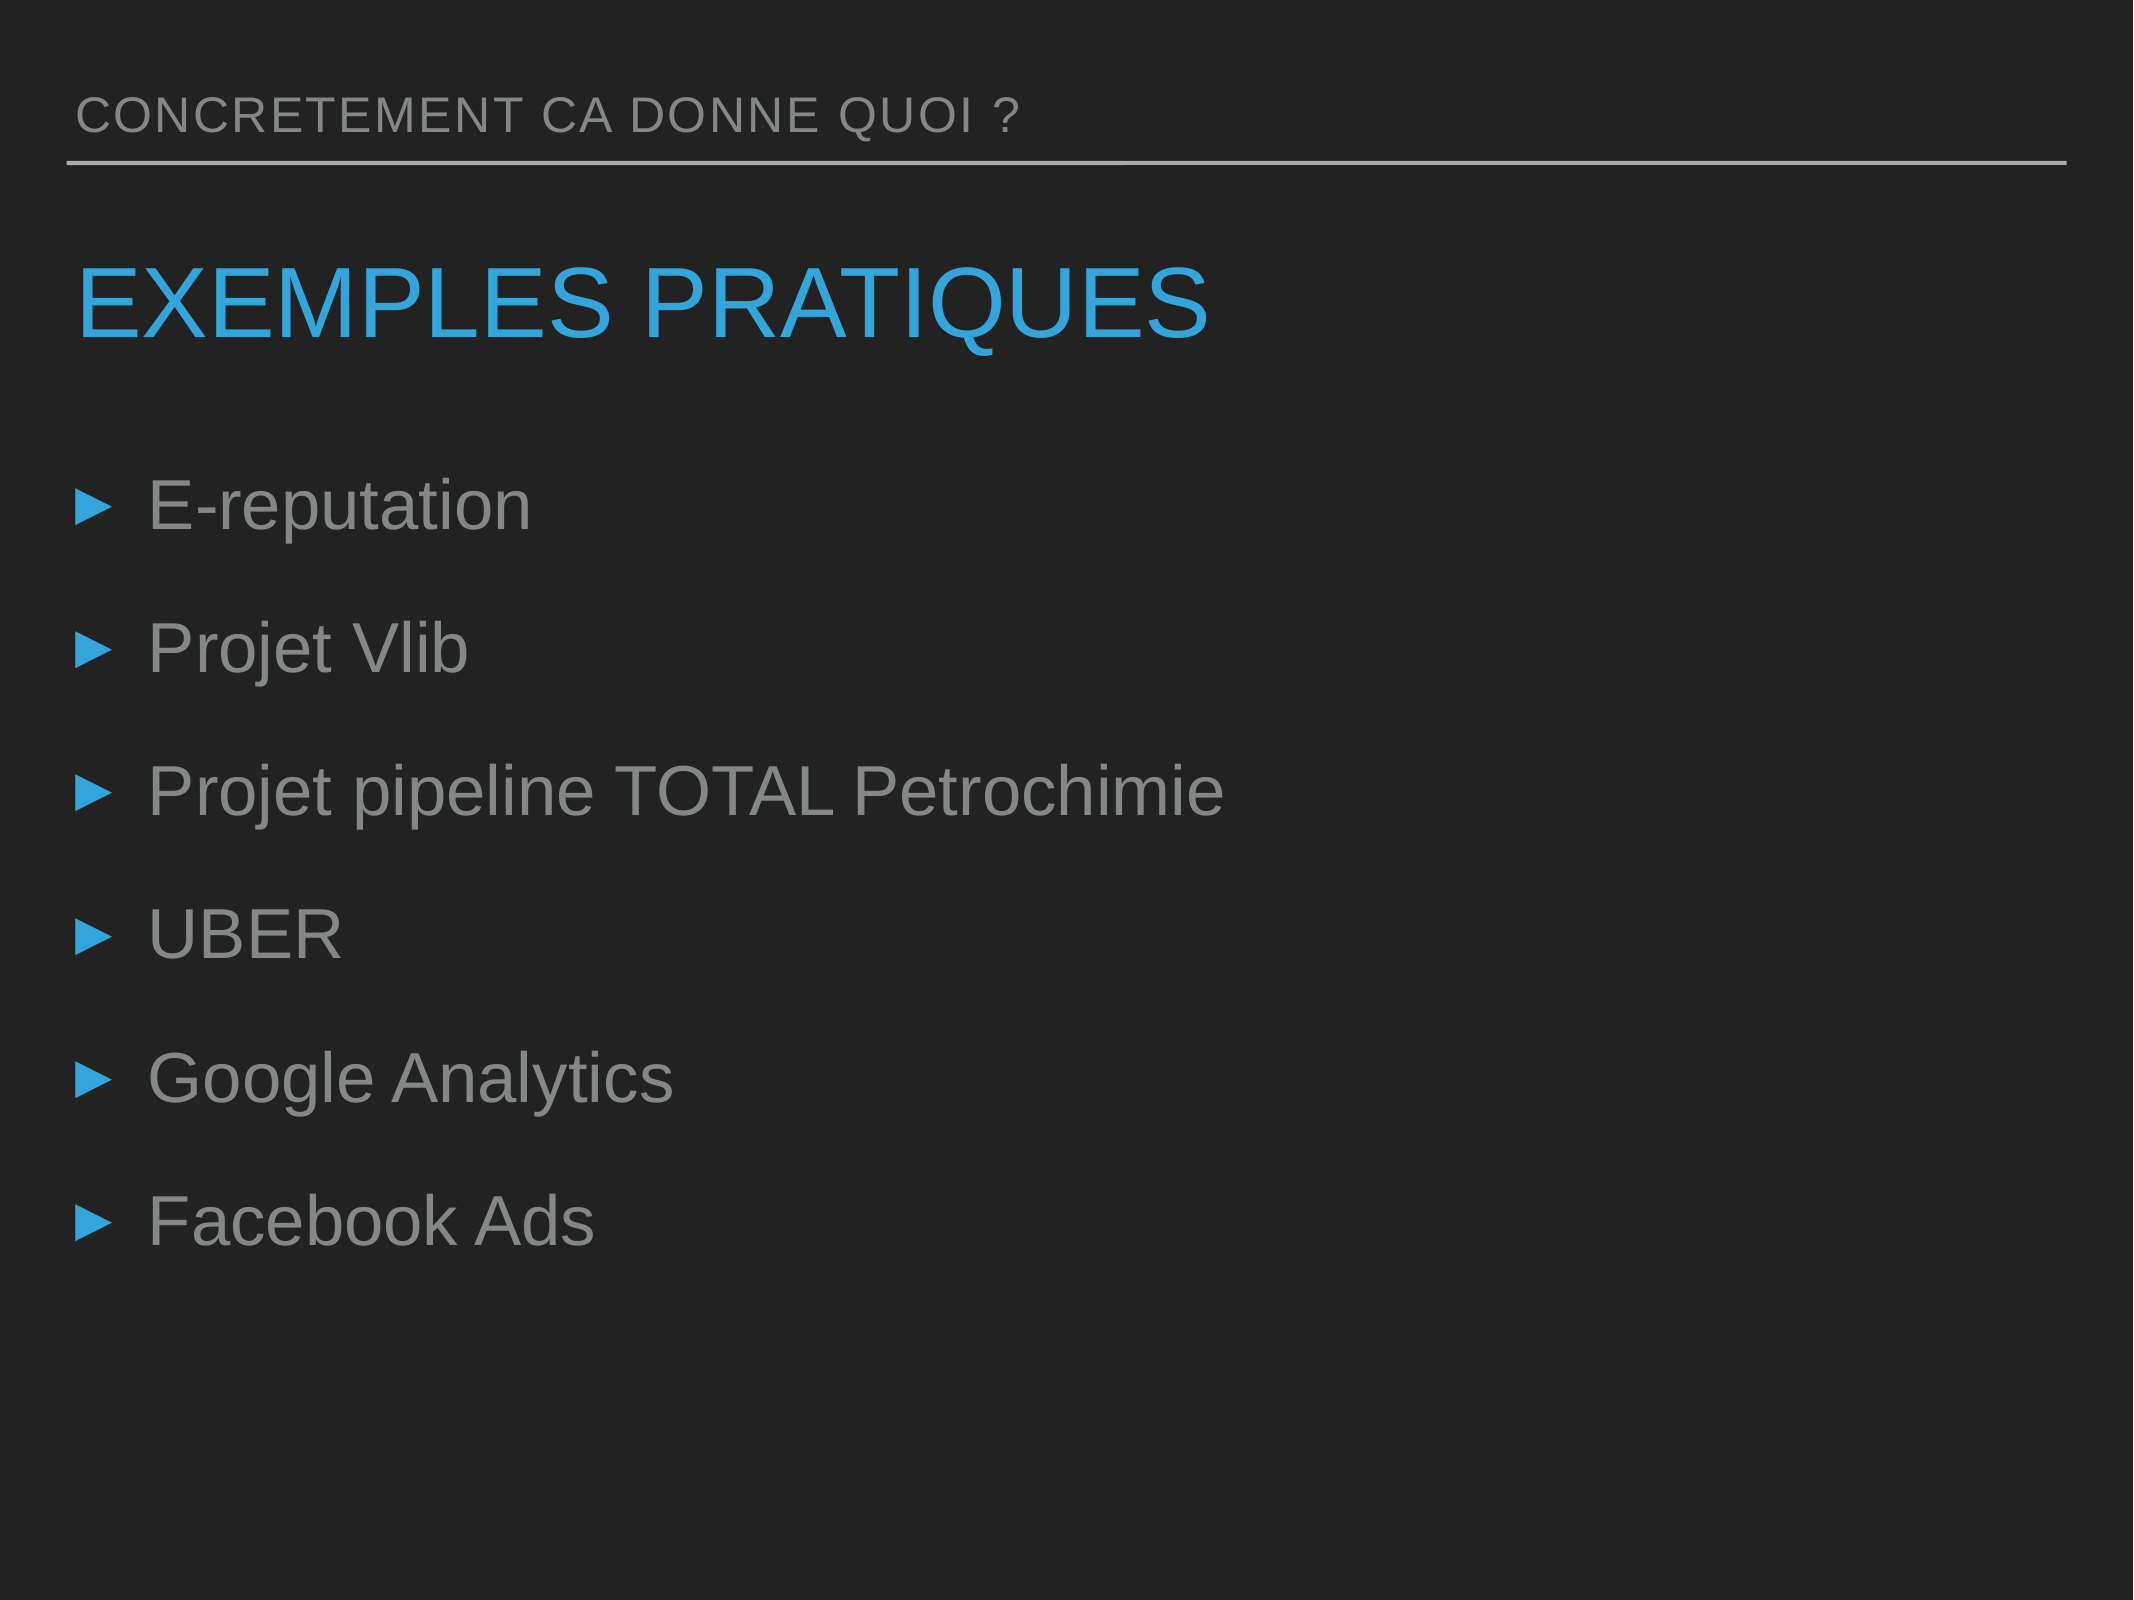

CONCRETEMENT CA DONNE QUOI ?
# Exemples pratiques
E-reputation
Projet Vlib
Projet pipeline TOTAL Petrochimie
UBER
Google Analytics
Facebook Ads